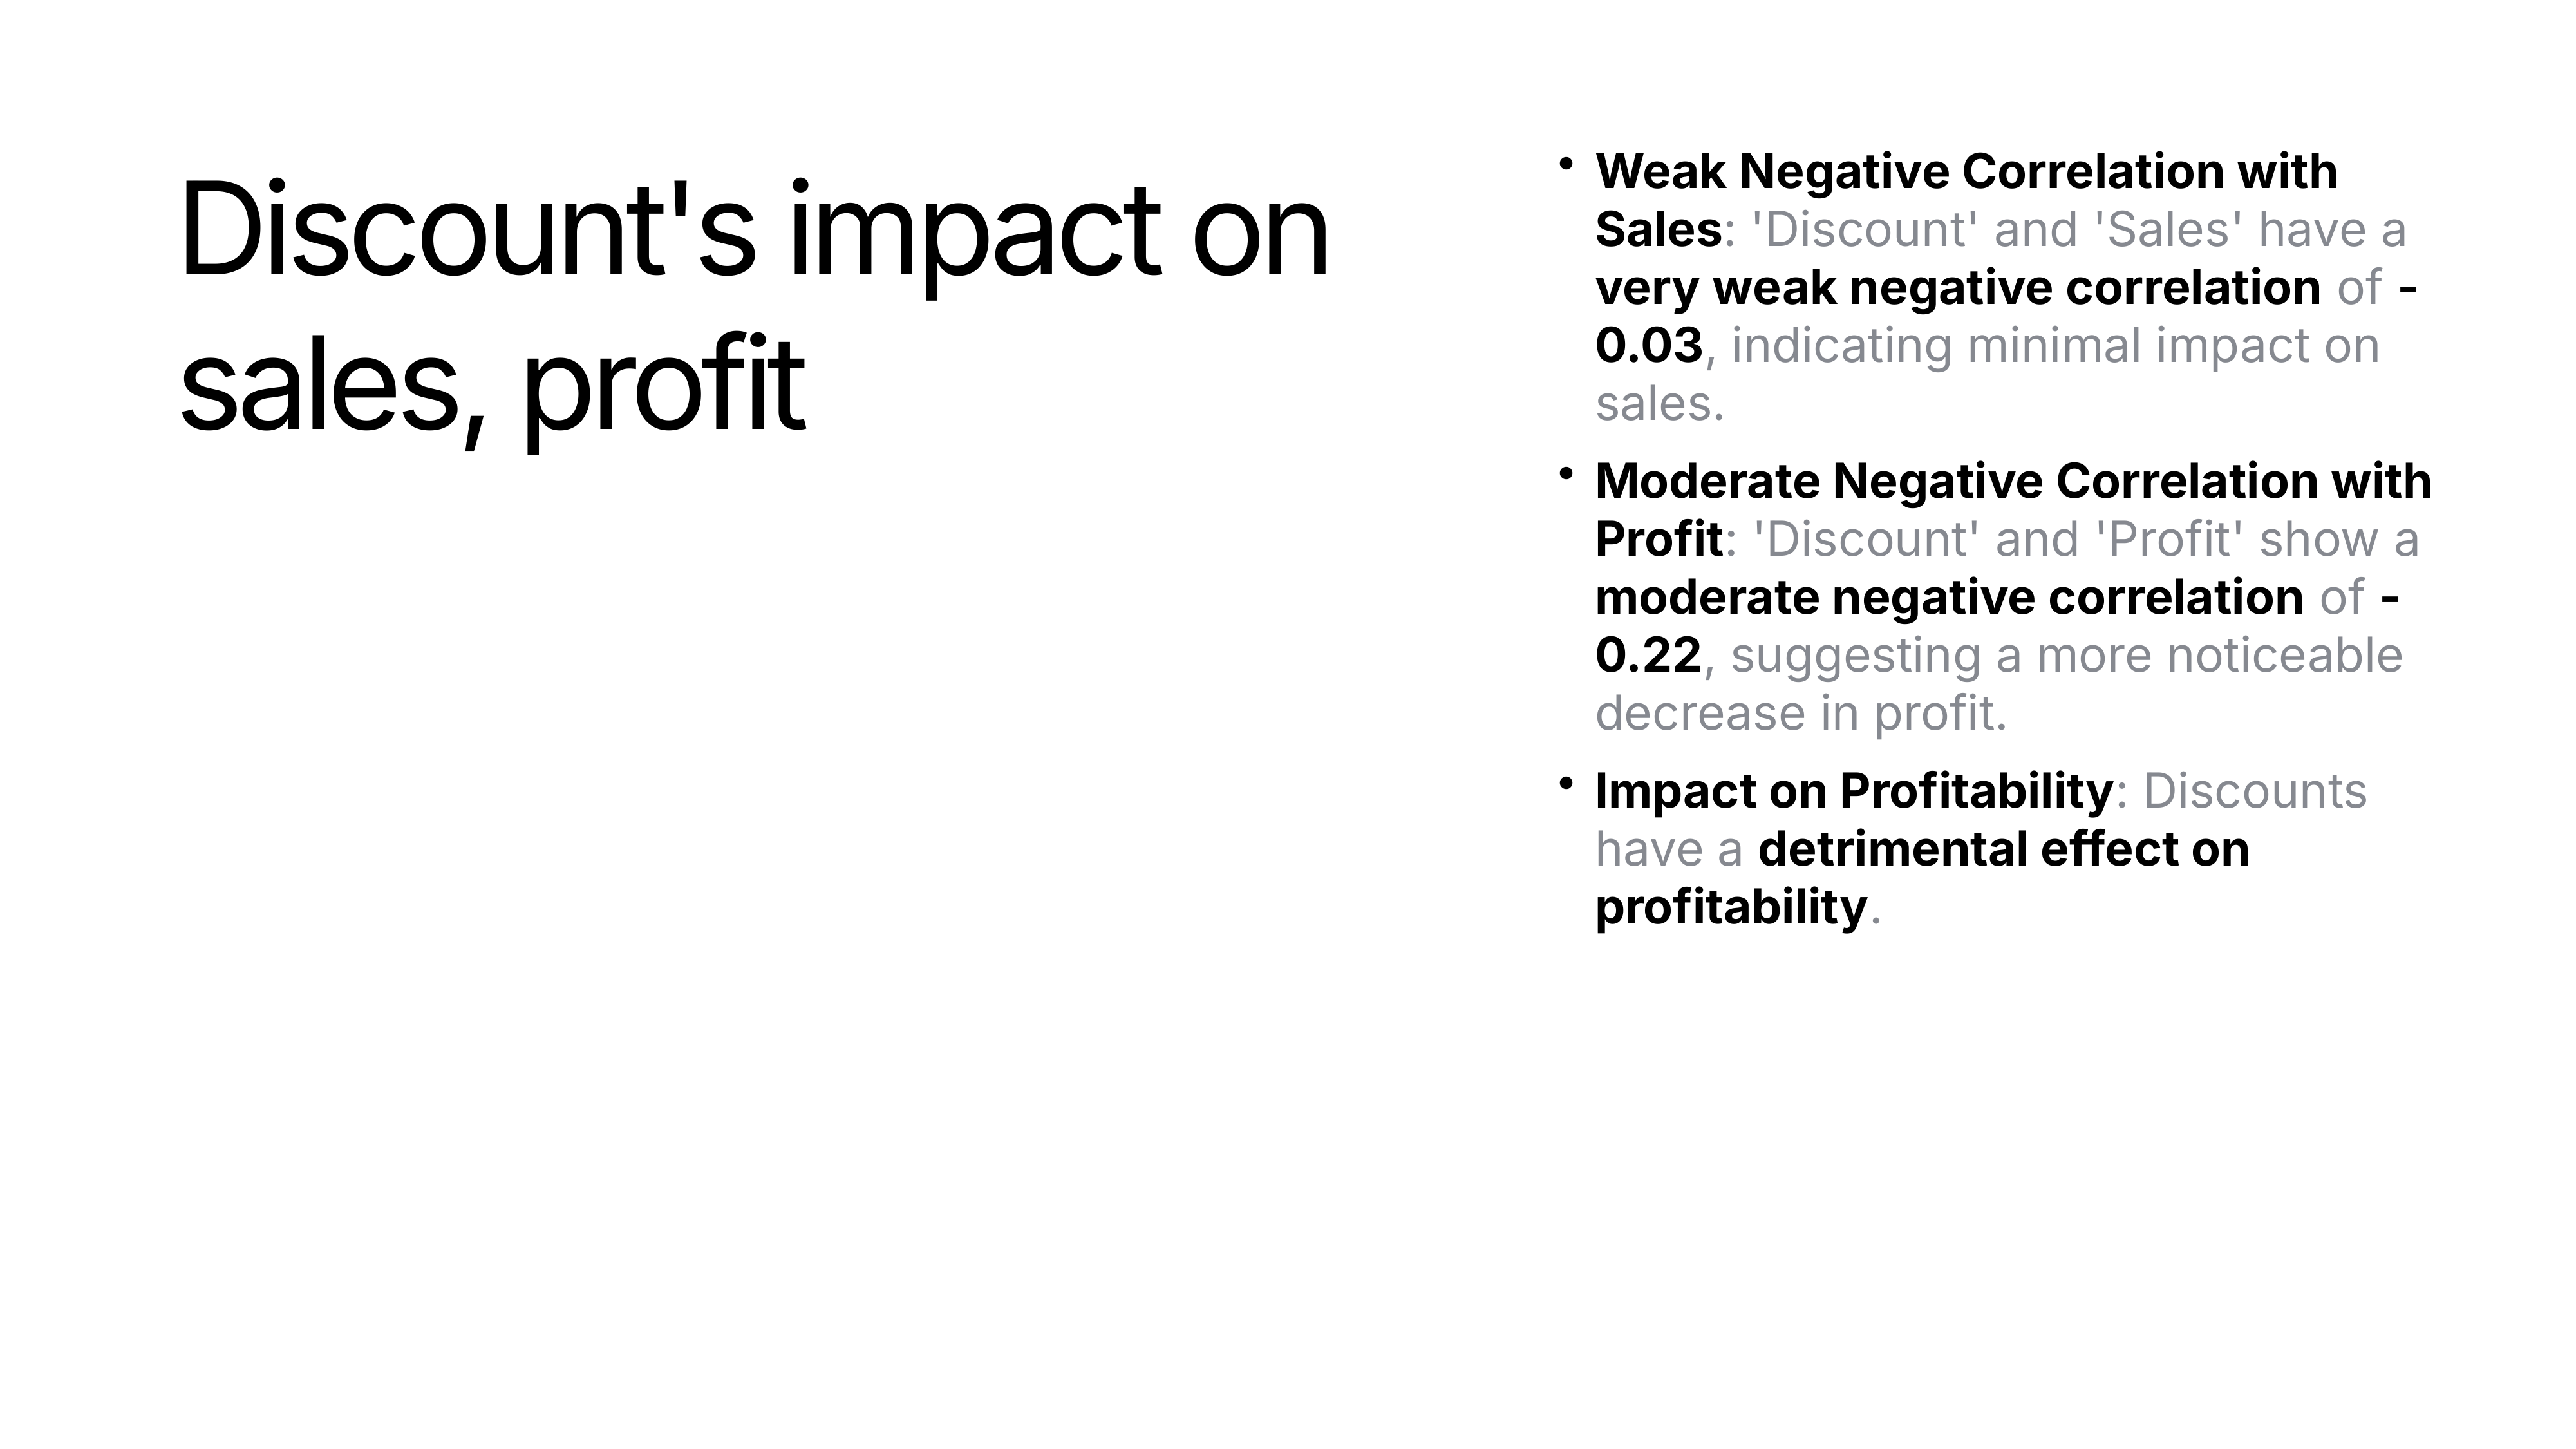

Weak Negative Correlation with Sales: 'Discount' and 'Sales' have a very weak negative correlation of -0.03, indicating minimal impact on sales.
Moderate Negative Correlation with Profit: 'Discount' and 'Profit' show a moderate negative correlation of -0.22, suggesting a more noticeable decrease in profit.
Impact on Profitability: Discounts have a detrimental effect on profitability.
Discount's impact on sales, profit